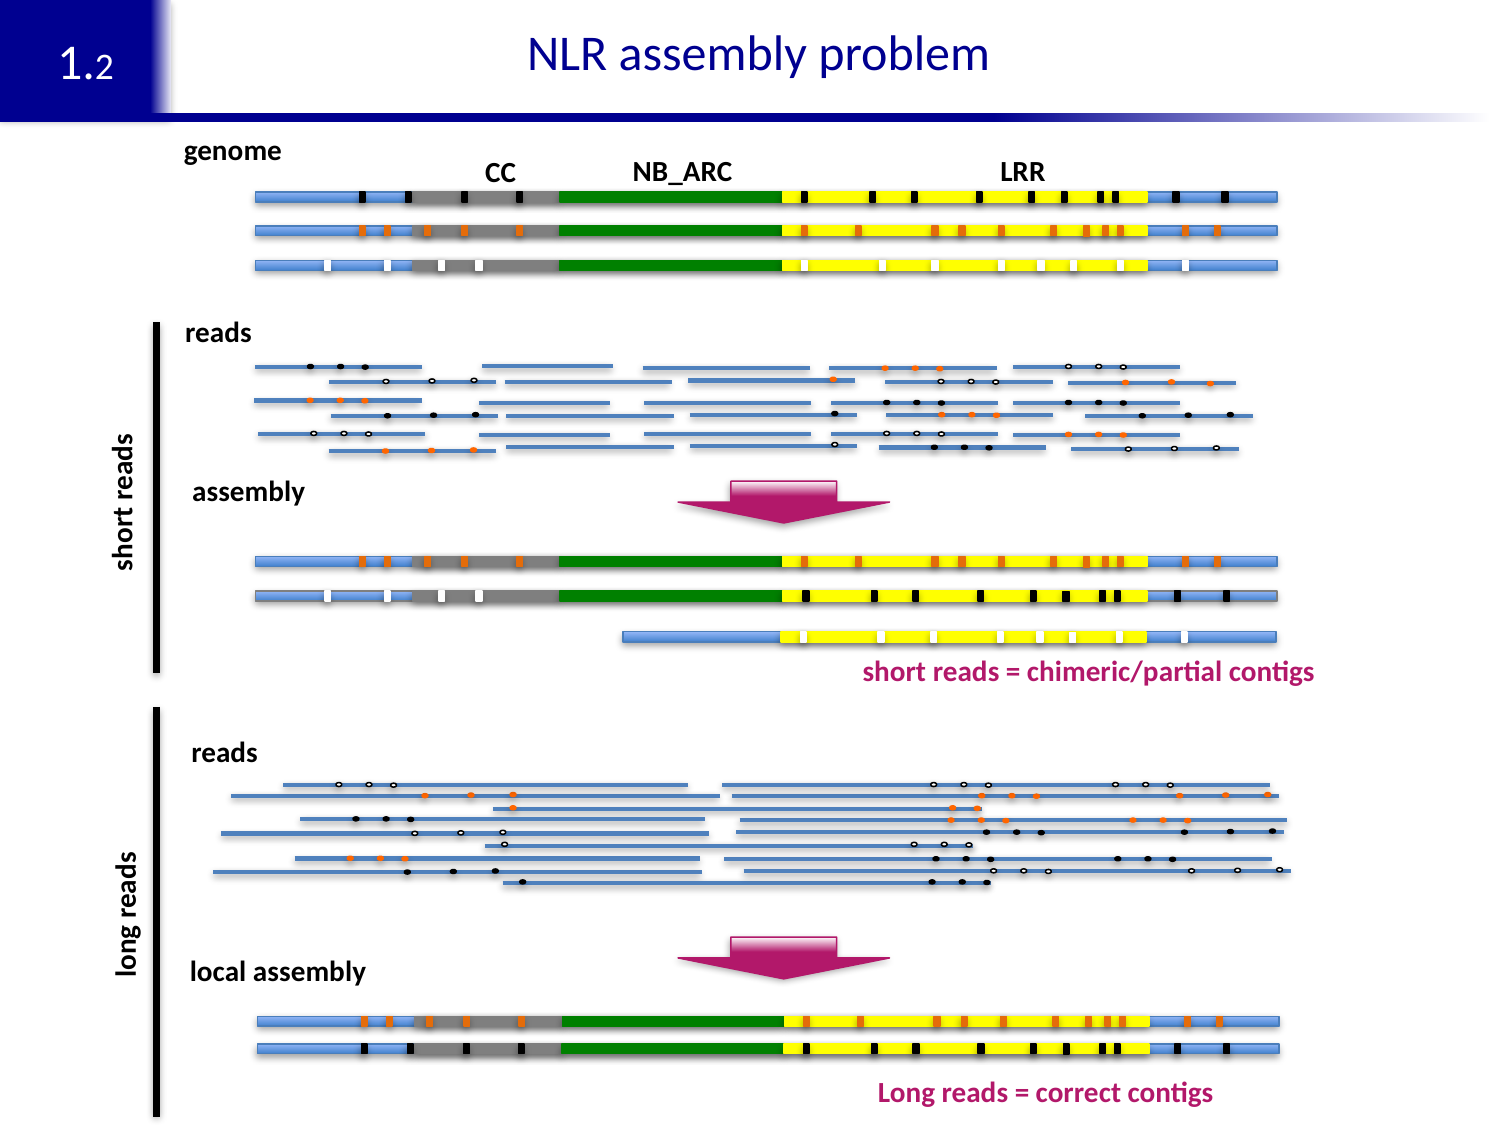

1.2
NLR assembly problem

genome
NB_ARC
LRR
CC

reads

assembly
short reads

short reads = chimeric/partial contigs
reads

long reads

local assembly

Long reads = correct contigs